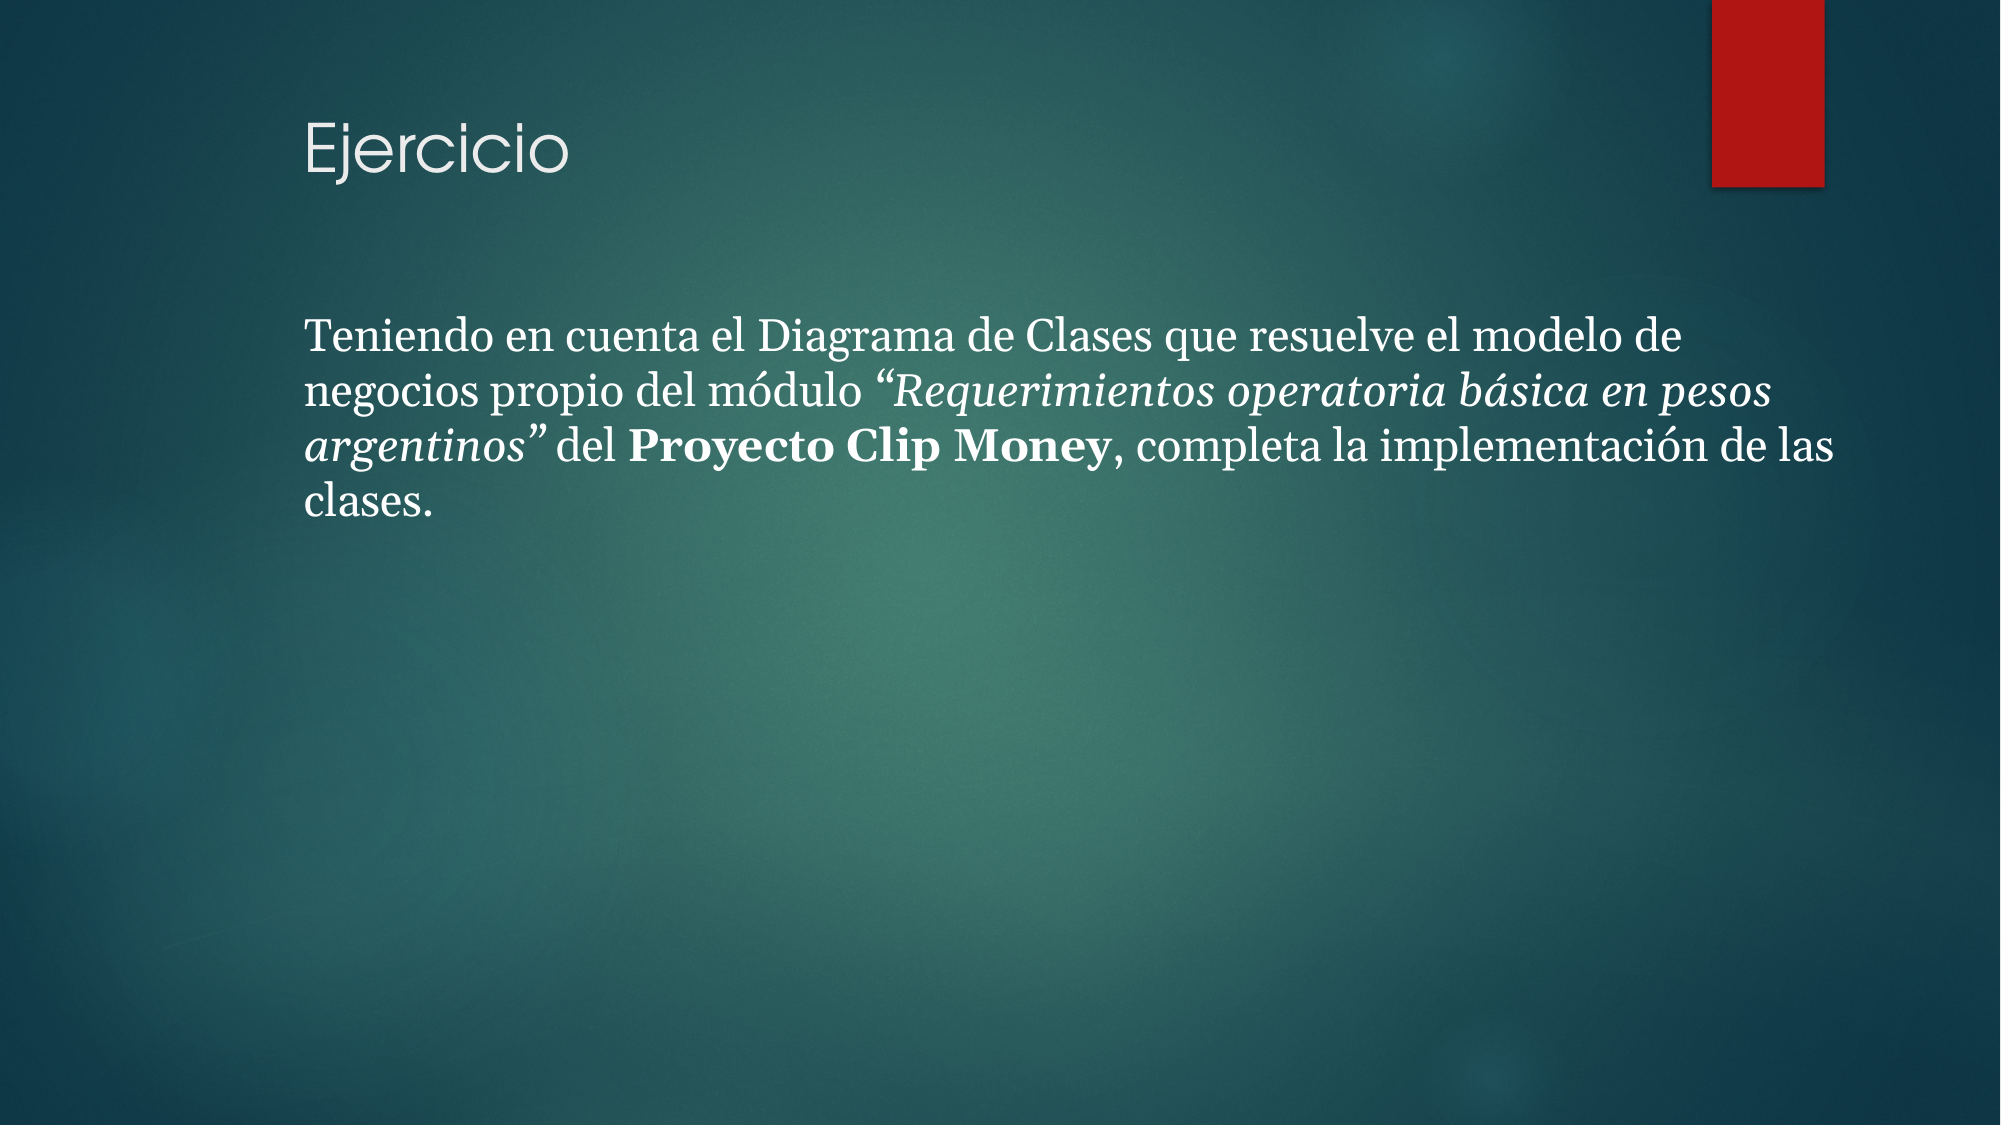

# Ejercicio
Teniendo en cuenta el Diagrama de Clases que resuelve el modelo de negocios propio del módulo “Requerimientos operatoria básica en pesos argentinos” del Proyecto Clip Money, completa la implementación de las clases.